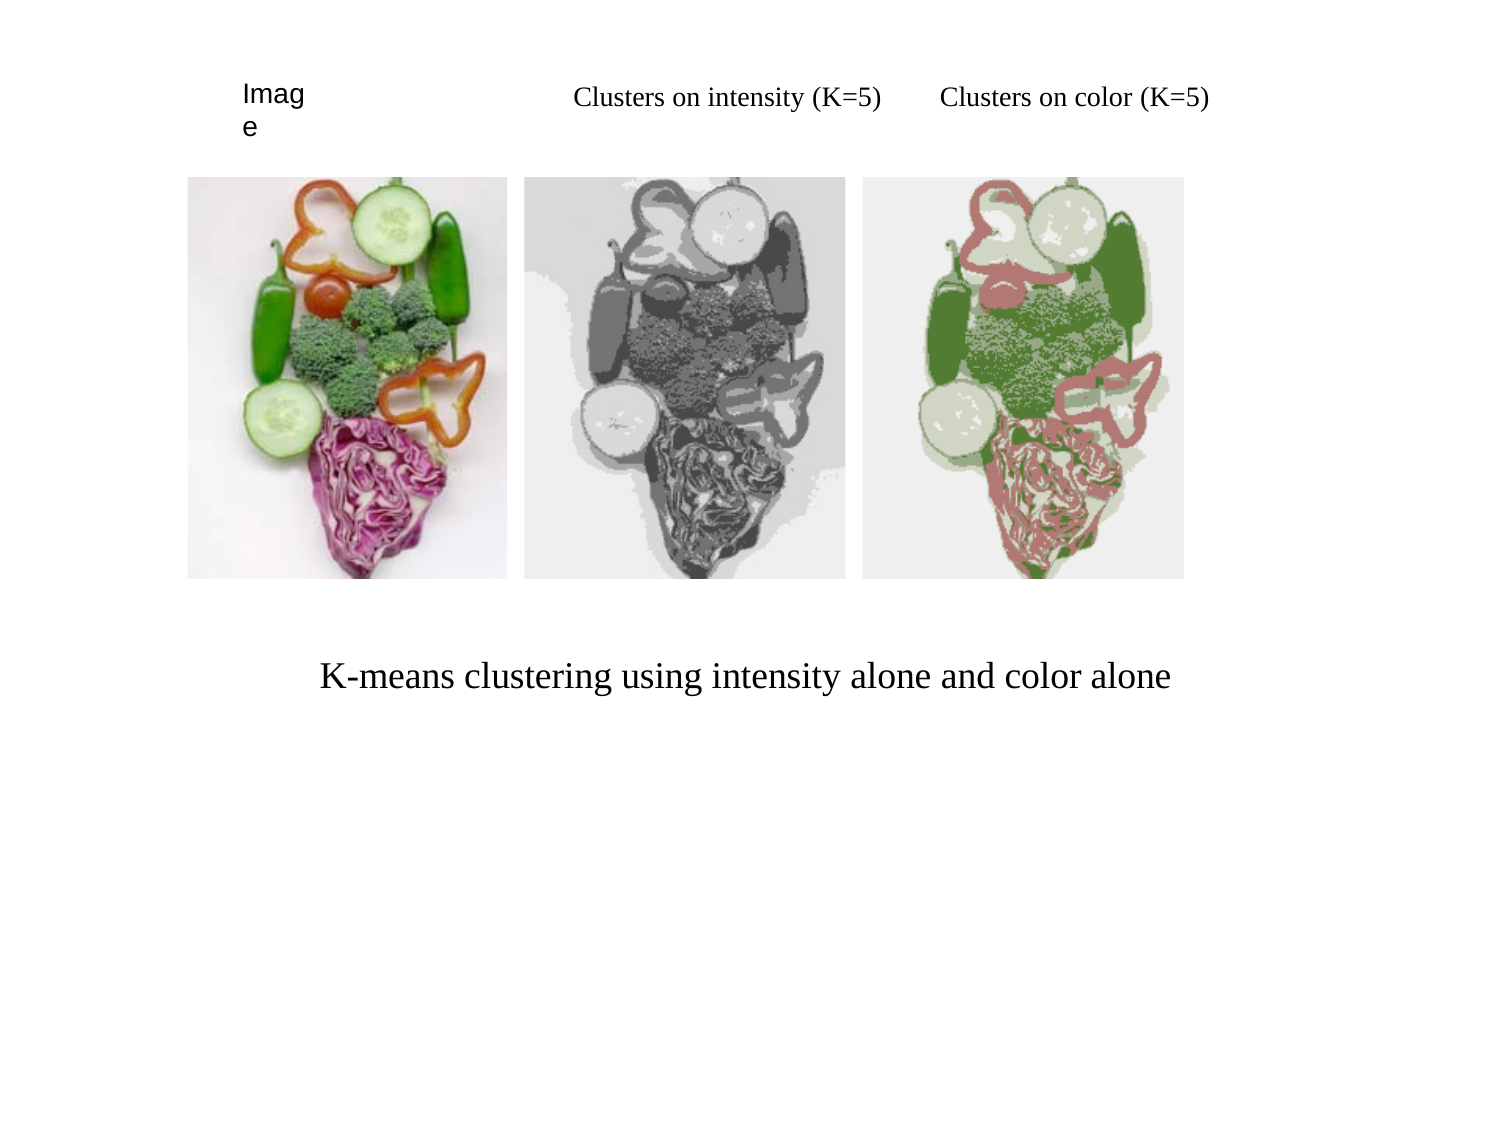

# Image
Clusters on intensity (K=5)
Clusters on color (K=5)

K-means clustering using intensity alone and color alone